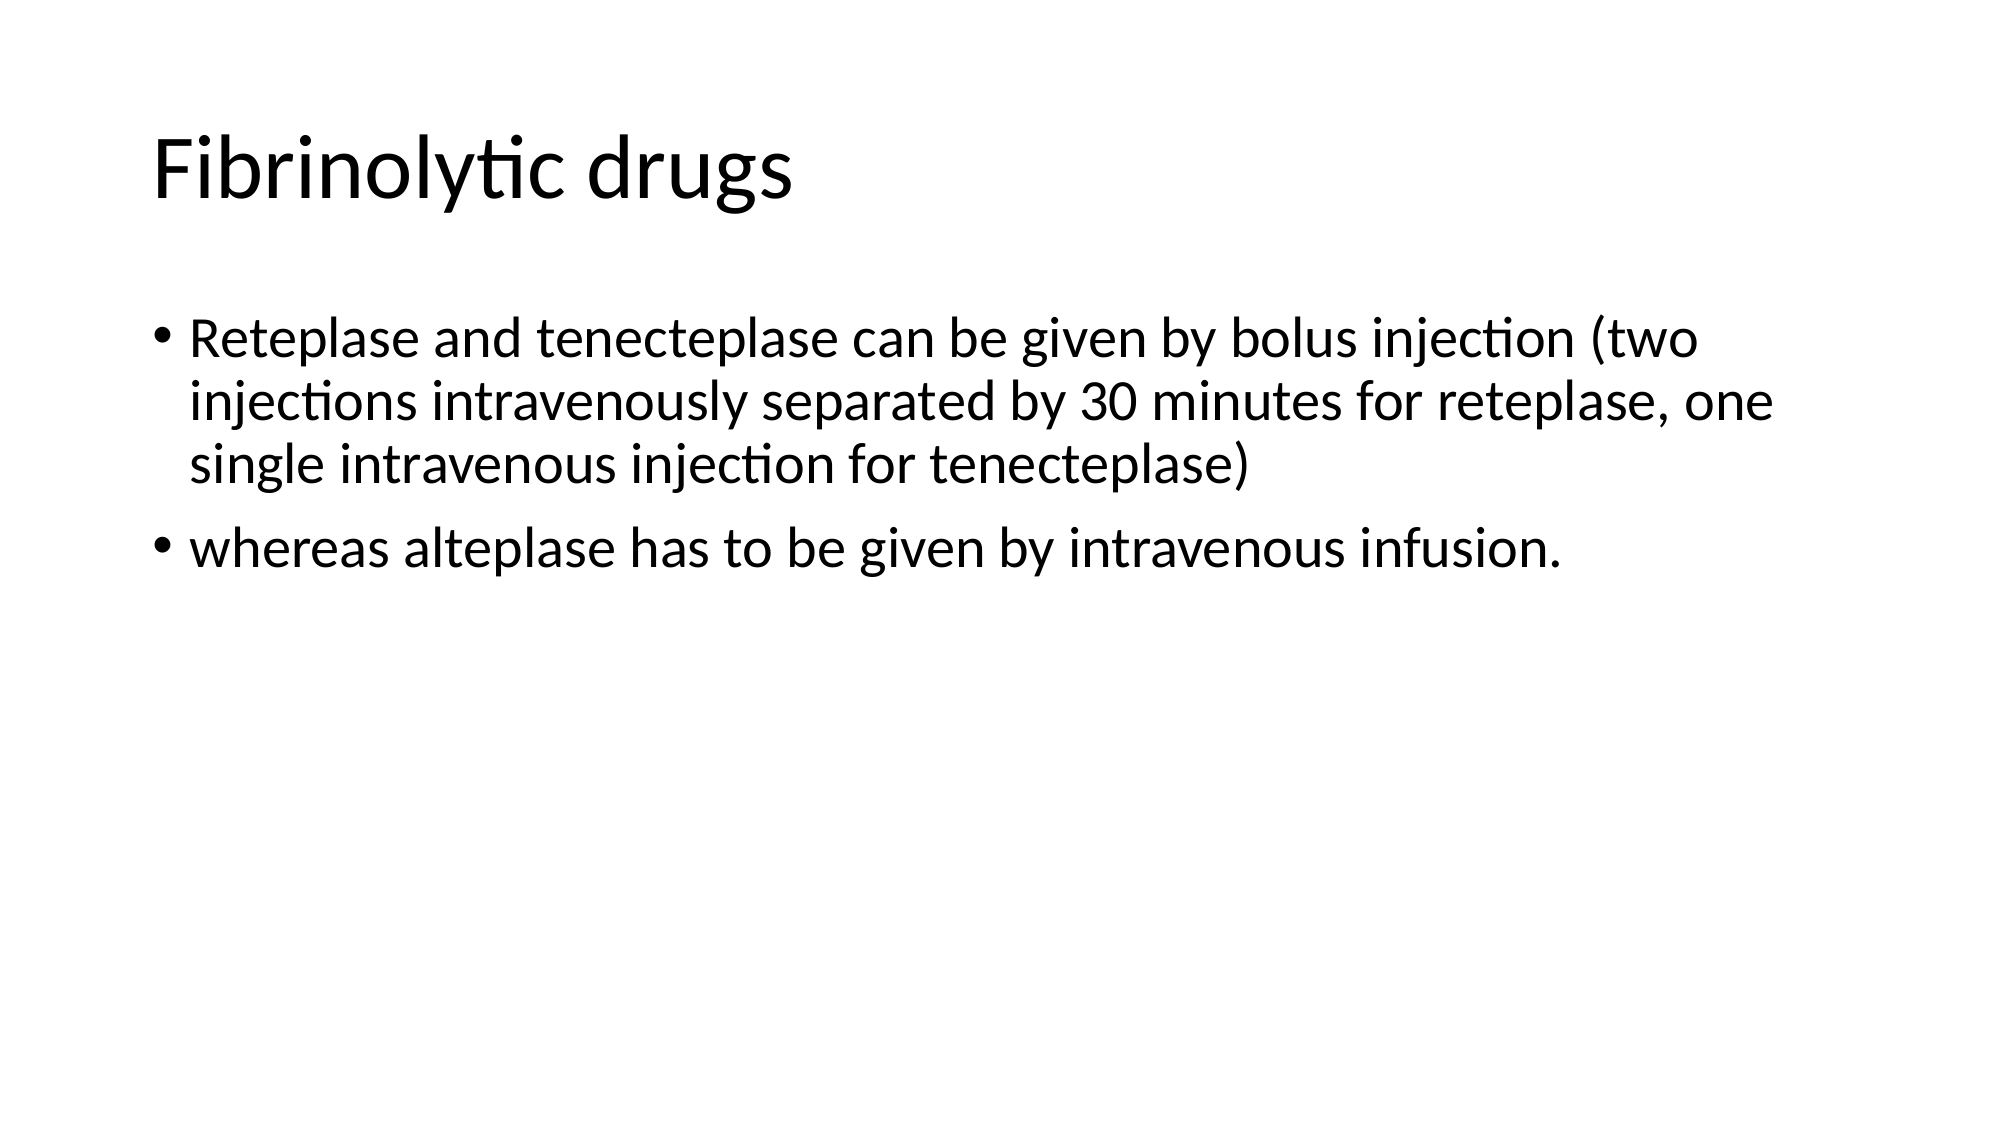

# Fibrinolytic drugs
Reteplase and tenecteplase can be given by bolus injection (two injections intravenously separated by 30 minutes for reteplase, one single intravenous injection for tenecteplase)
whereas alteplase has to be given by intravenous infusion.